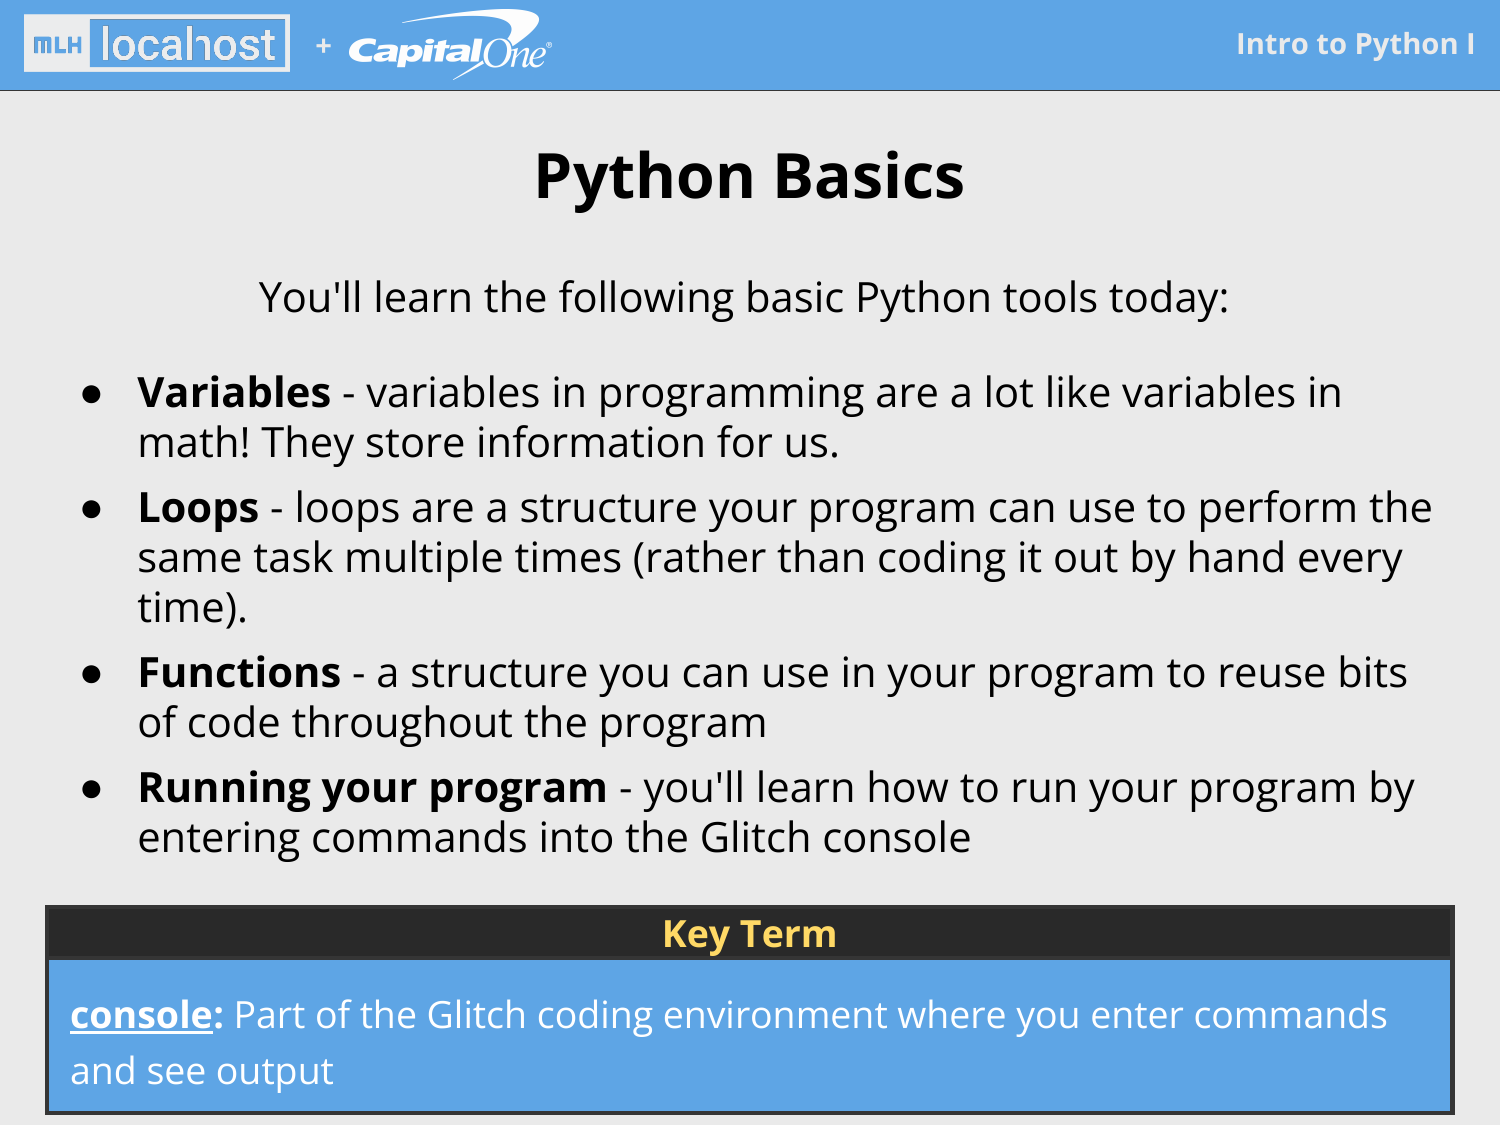

# Python Basics
You'll learn the following basic Python tools today:
Variables - variables in programming are a lot like variables in math! They store information for us.
Loops - loops are a structure your program can use to perform the same task multiple times (rather than coding it out by hand every time).
Functions - a structure you can use in your program to reuse bits of code throughout the program
Running your program - you'll learn how to run your program by entering commands into the Glitch console
Key Term

console: Part of the Glitch coding environment where you enter commands and see output